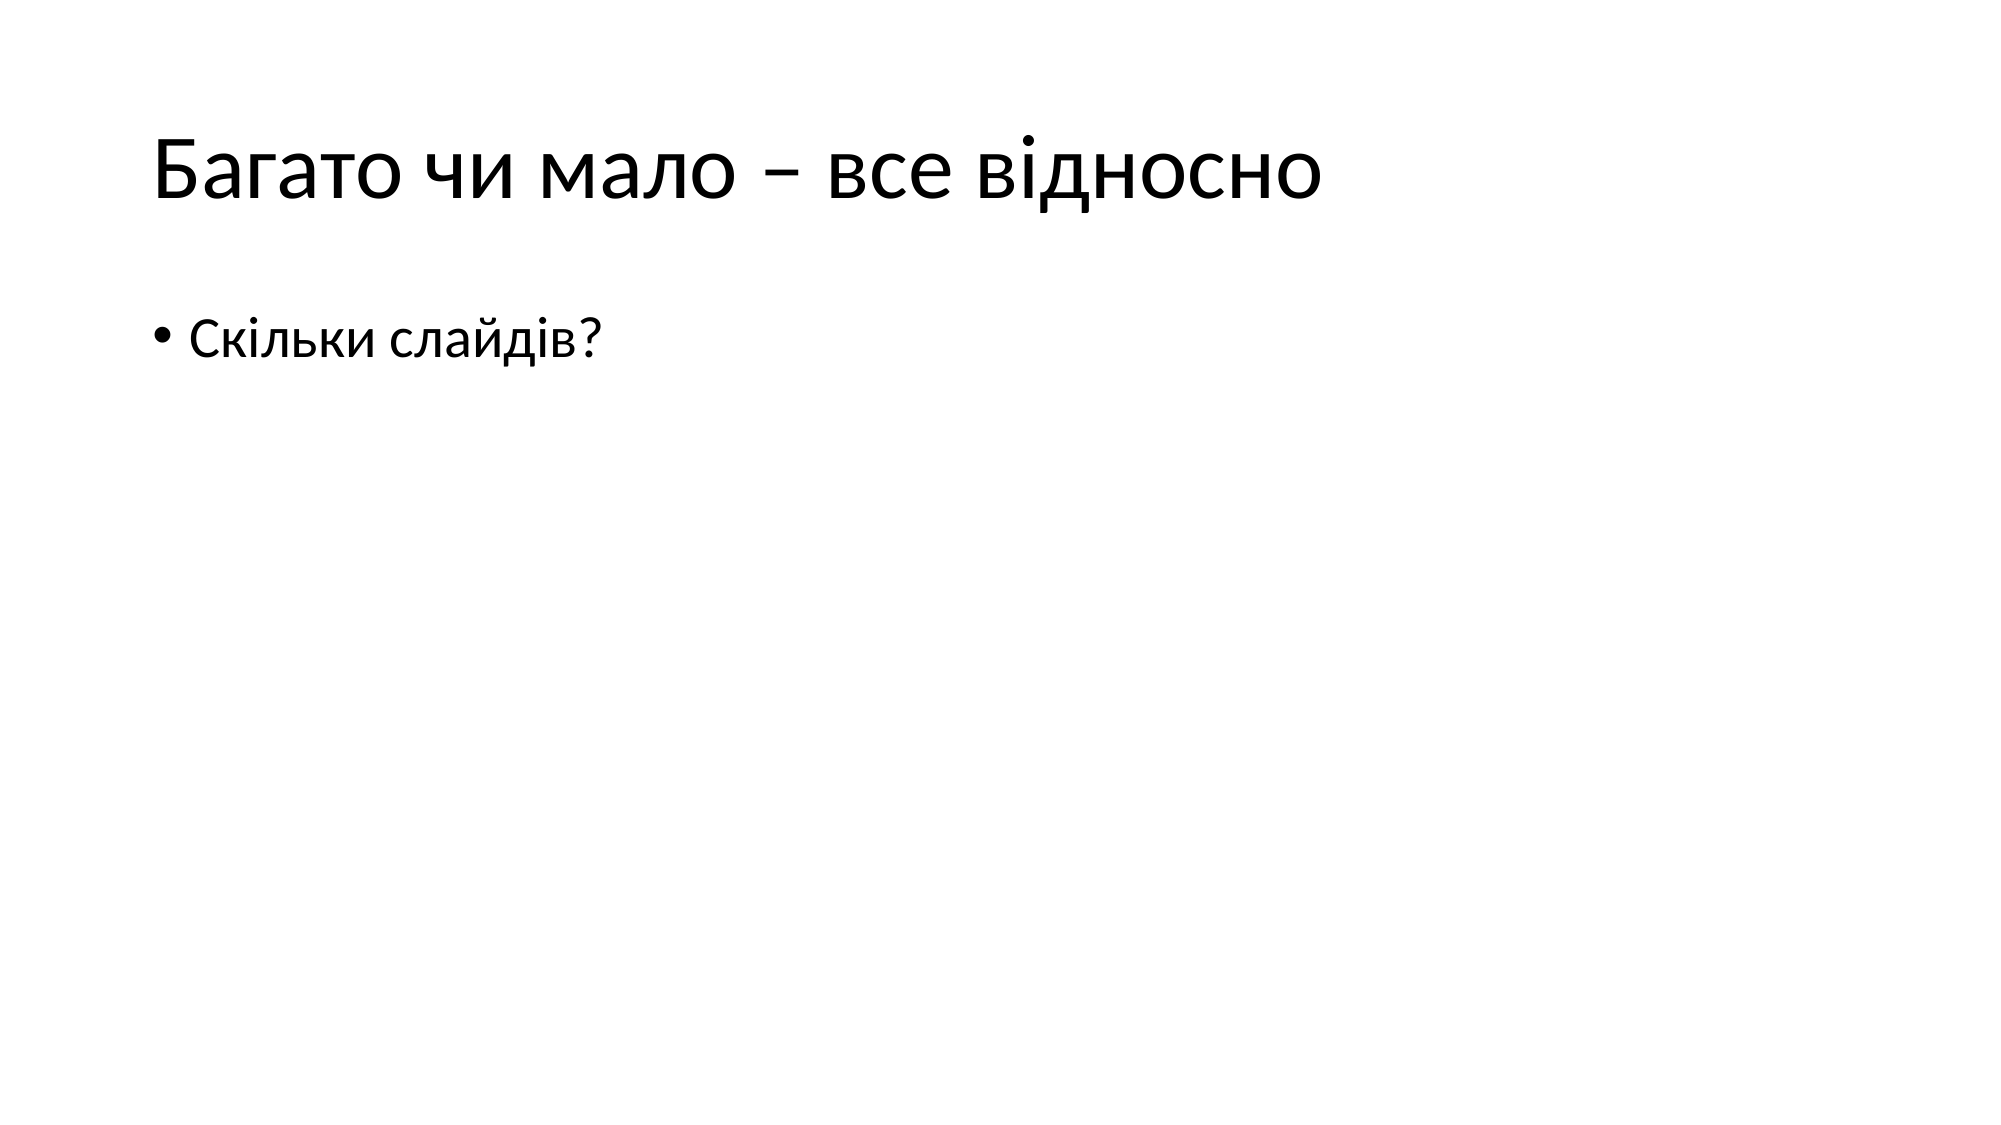

# Багато чи мало – все відносно
Скільки слайдів?